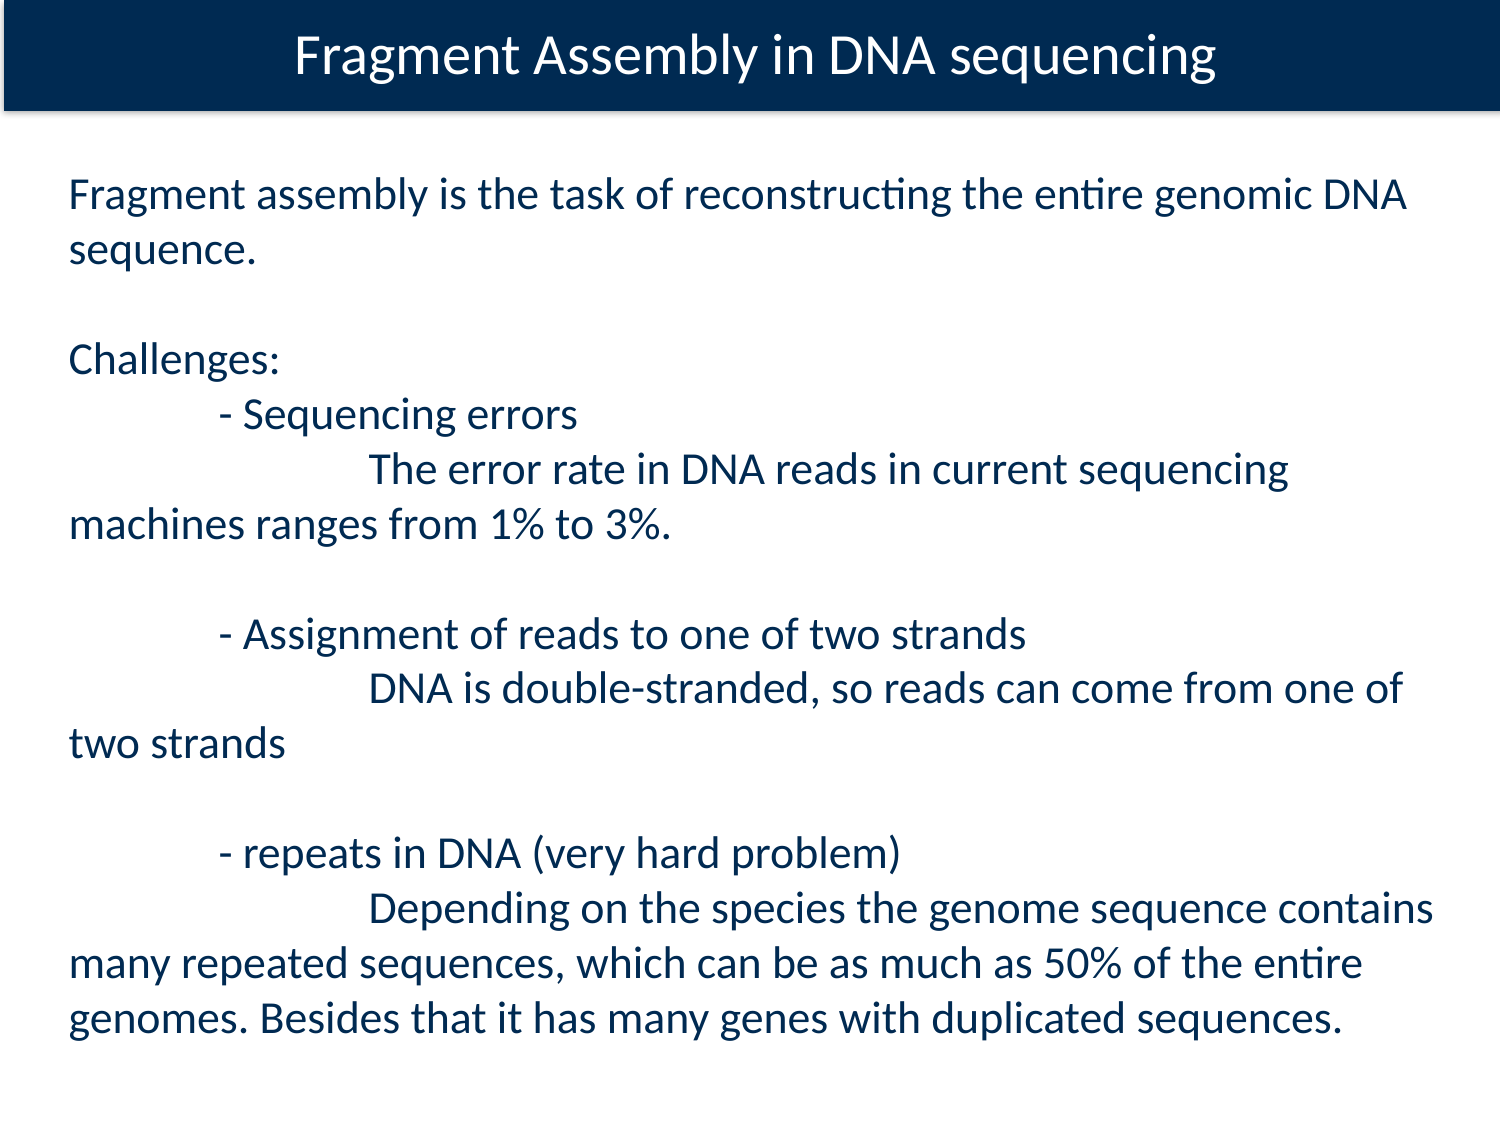

Fragment Assembly in DNA sequencing
Fragment assembly is the task of reconstructing the entire genomic DNA sequence.

Challenges:
	- Sequencing errors
		The error rate in DNA reads in current sequencing machines ranges from 1% to 3%.

	- Assignment of reads to one of two strands
		DNA is double-stranded, so reads can come from one of two strands

	- repeats in DNA (very hard problem)
		Depending on the species the genome sequence contains many repeated sequences, which can be as much as 50% of the entire genomes. Besides that it has many genes with duplicated sequences.